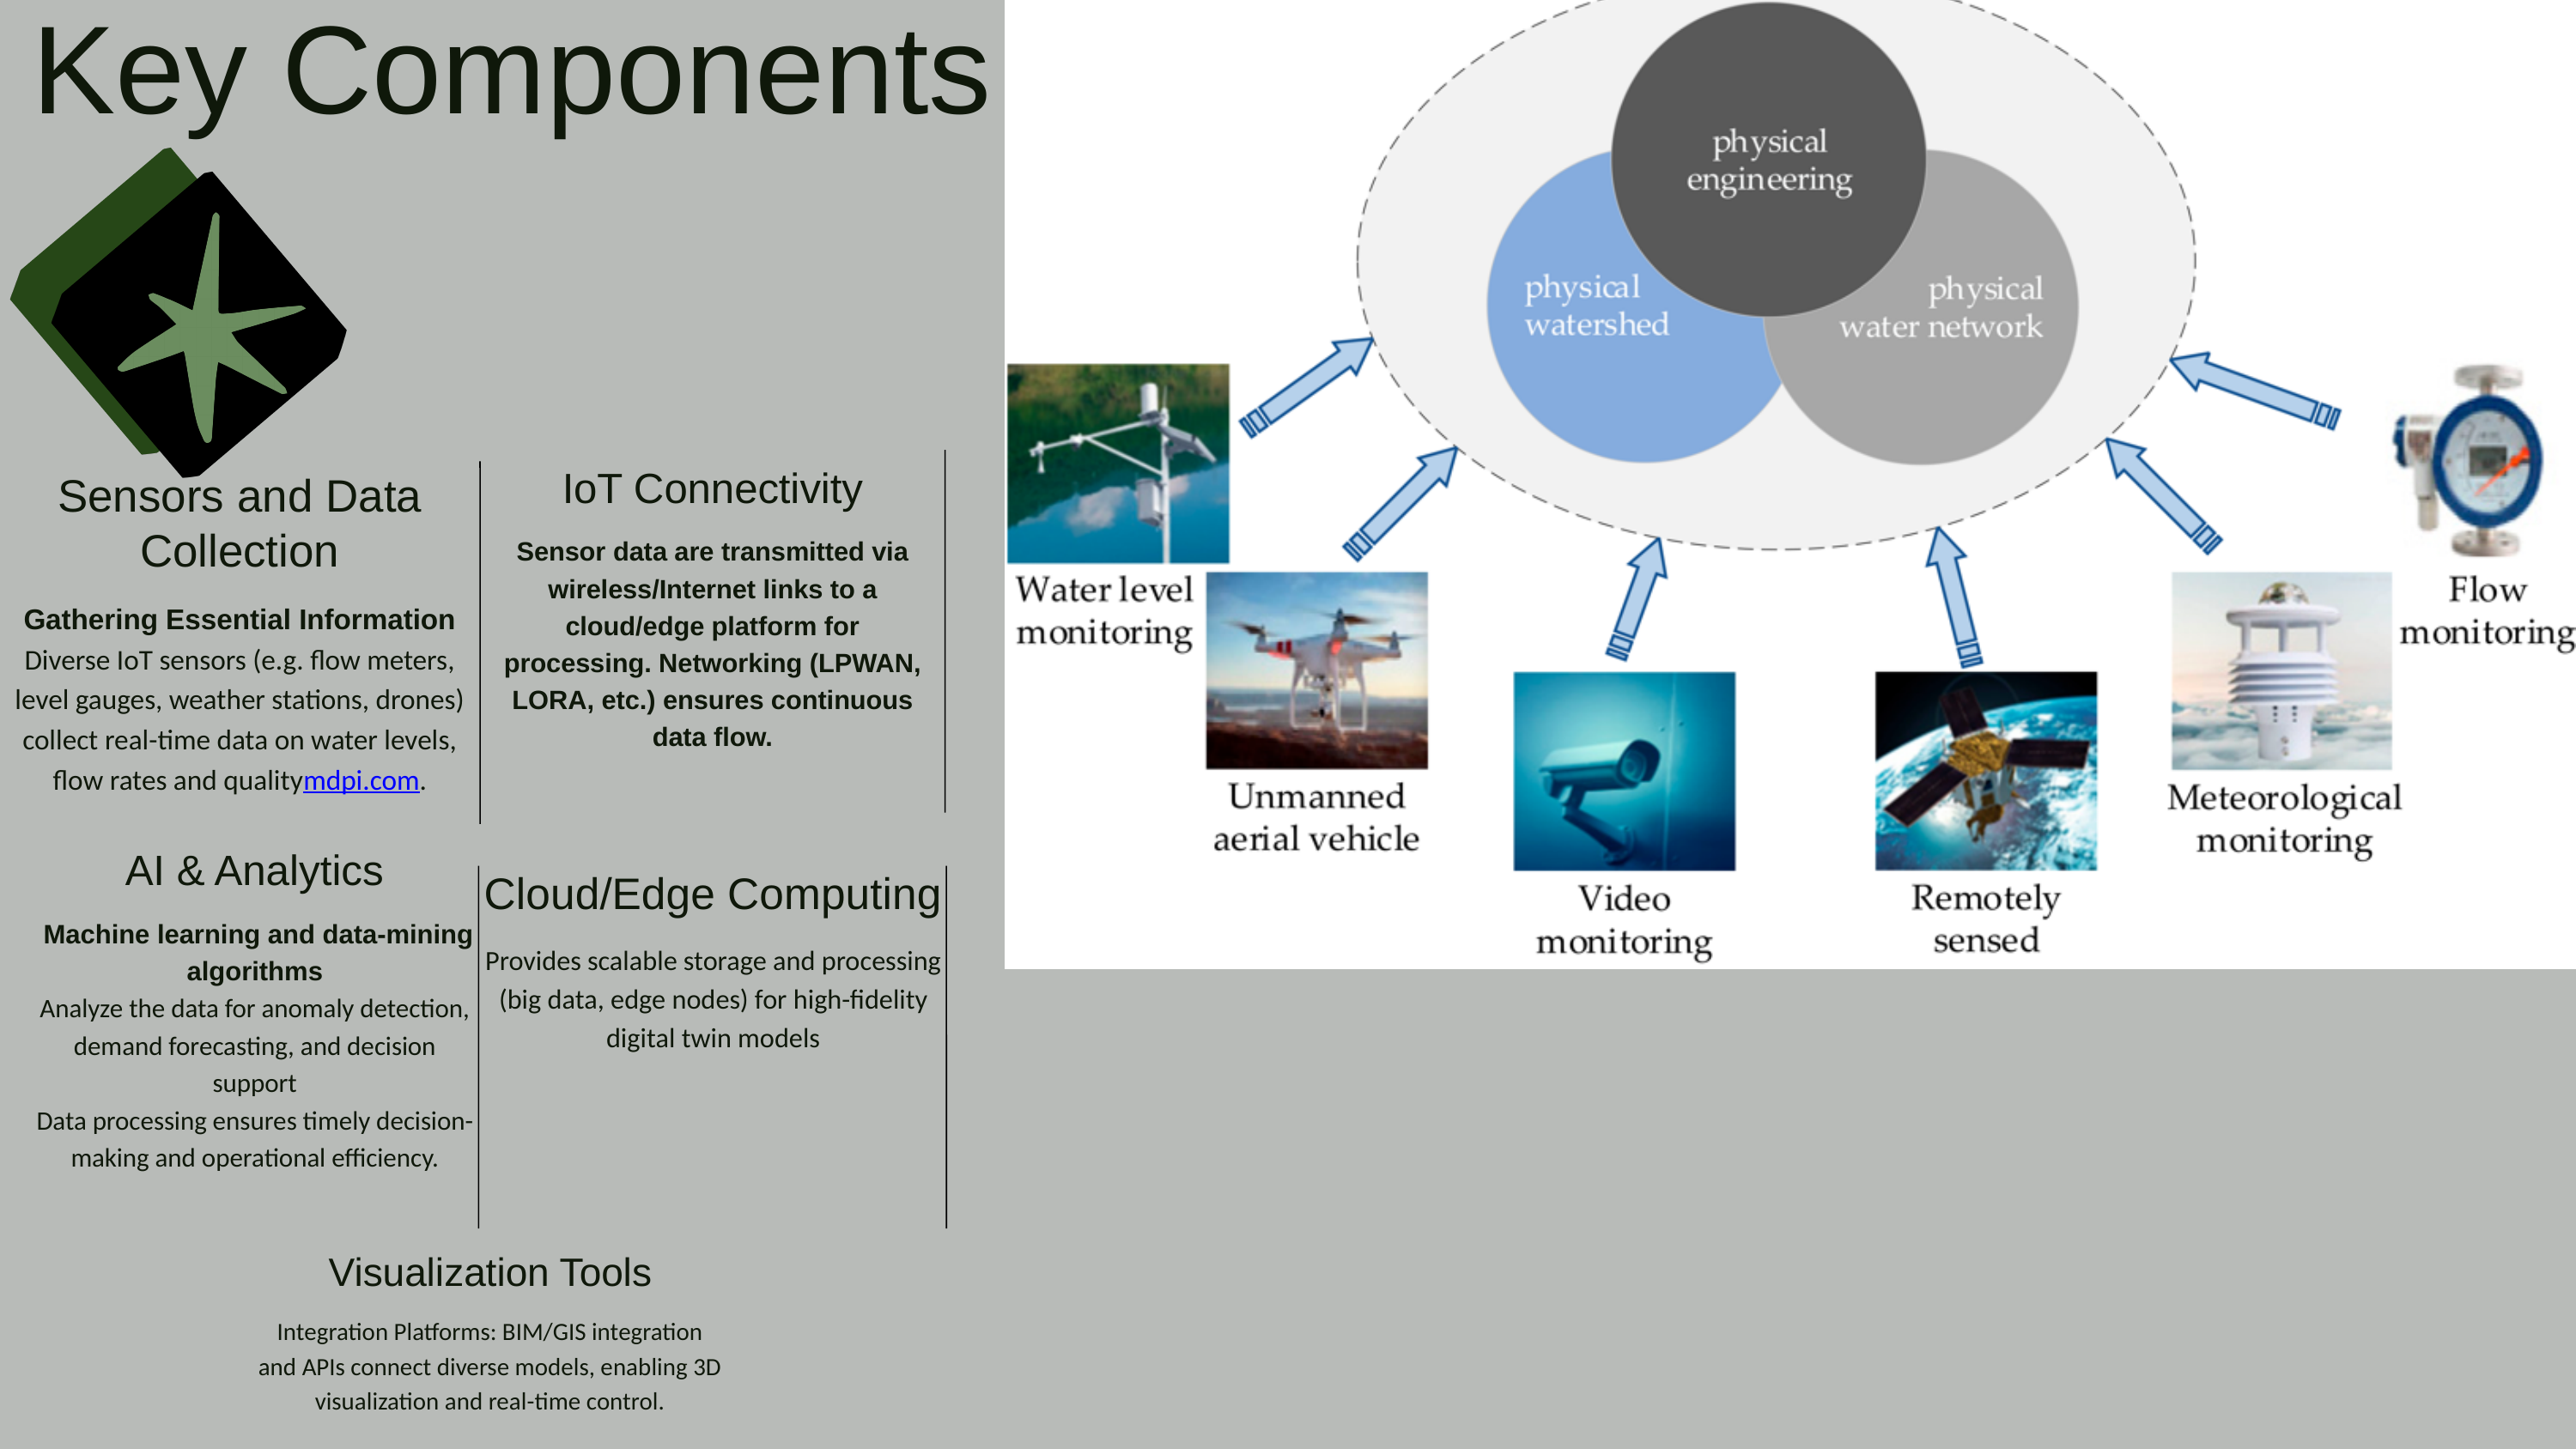

Key Components

IoT Connectivity
Sensor data are transmitted via wireless/Internet links to a cloud/edge platform for processing. Networking (LPWAN, LORA, etc.) ensures continuous data flow.

Sensors and Data Collection
Gathering Essential Information
Diverse IoT sensors (e.g. flow meters, level gauges, weather stations, drones) collect real-time data on water levels, flow rates and qualitymdpi.com.

AI & Analytics
 Machine learning and data-mining algorithms
Analyze the data for anomaly detection, demand forecasting, and decision support
Data processing ensures timely decision-making and operational efficiency.

Cloud/Edge Computing
Provides scalable storage and processing (big data, edge nodes) for high-fidelity digital twin models

Visualization Tools
Integration Platforms: BIM/GIS integration and APIs connect diverse models, enabling 3D visualization and real-time control.